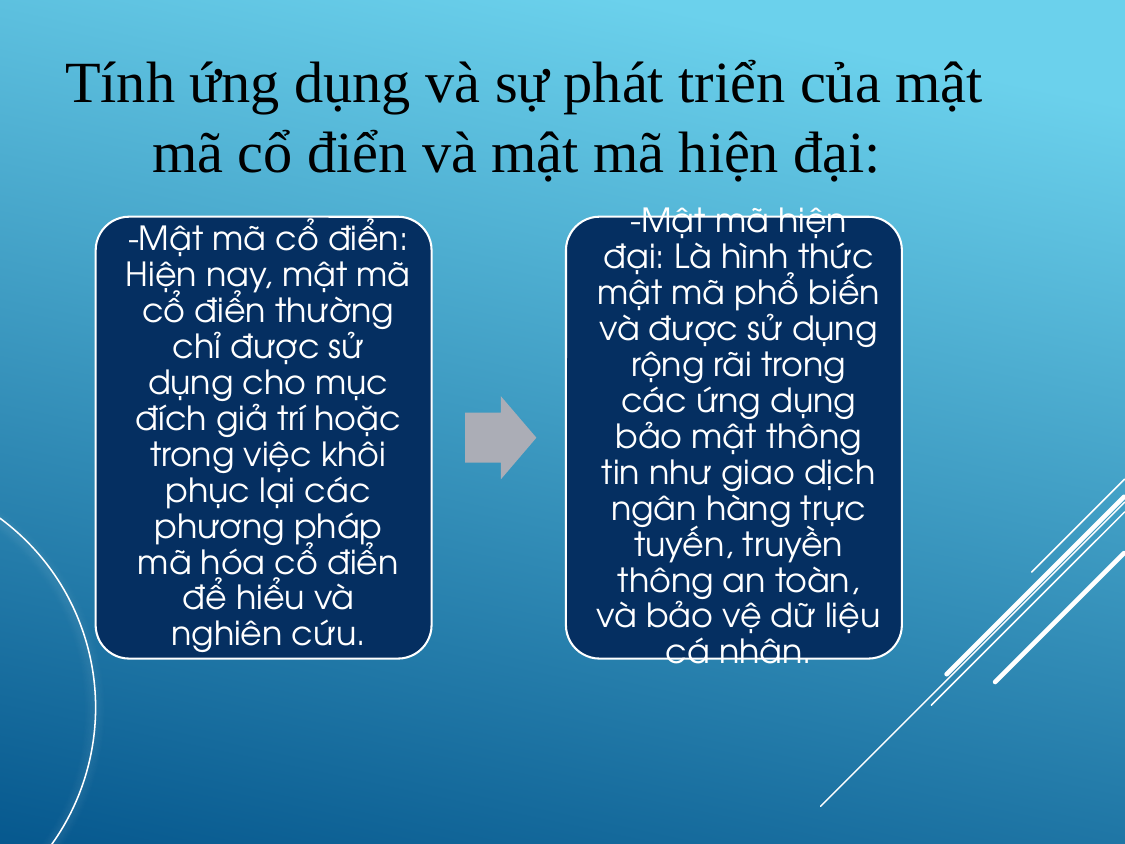

Tính ứng dụng và sự phát triển của mật mã cổ điển và mật mã hiện đại:
-Mật mã cổ điển: Hiện nay, mật mã cổ điển thường chỉ được sử dụng cho mục đích giả trí hoặc trong việc khôi phục lại các phương pháp mã hóa cổ điển để hiểu và nghiên cứu.

-Mật mã hiện đại: Là hình thức mật mã phổ biến và được sử dụng rộng rãi trong các ứng dụng bảo mật thông tin như giao dịch ngân hàng trực tuyến, truyền thông an toàn, và bảo vệ dữ liệu cá nhân.